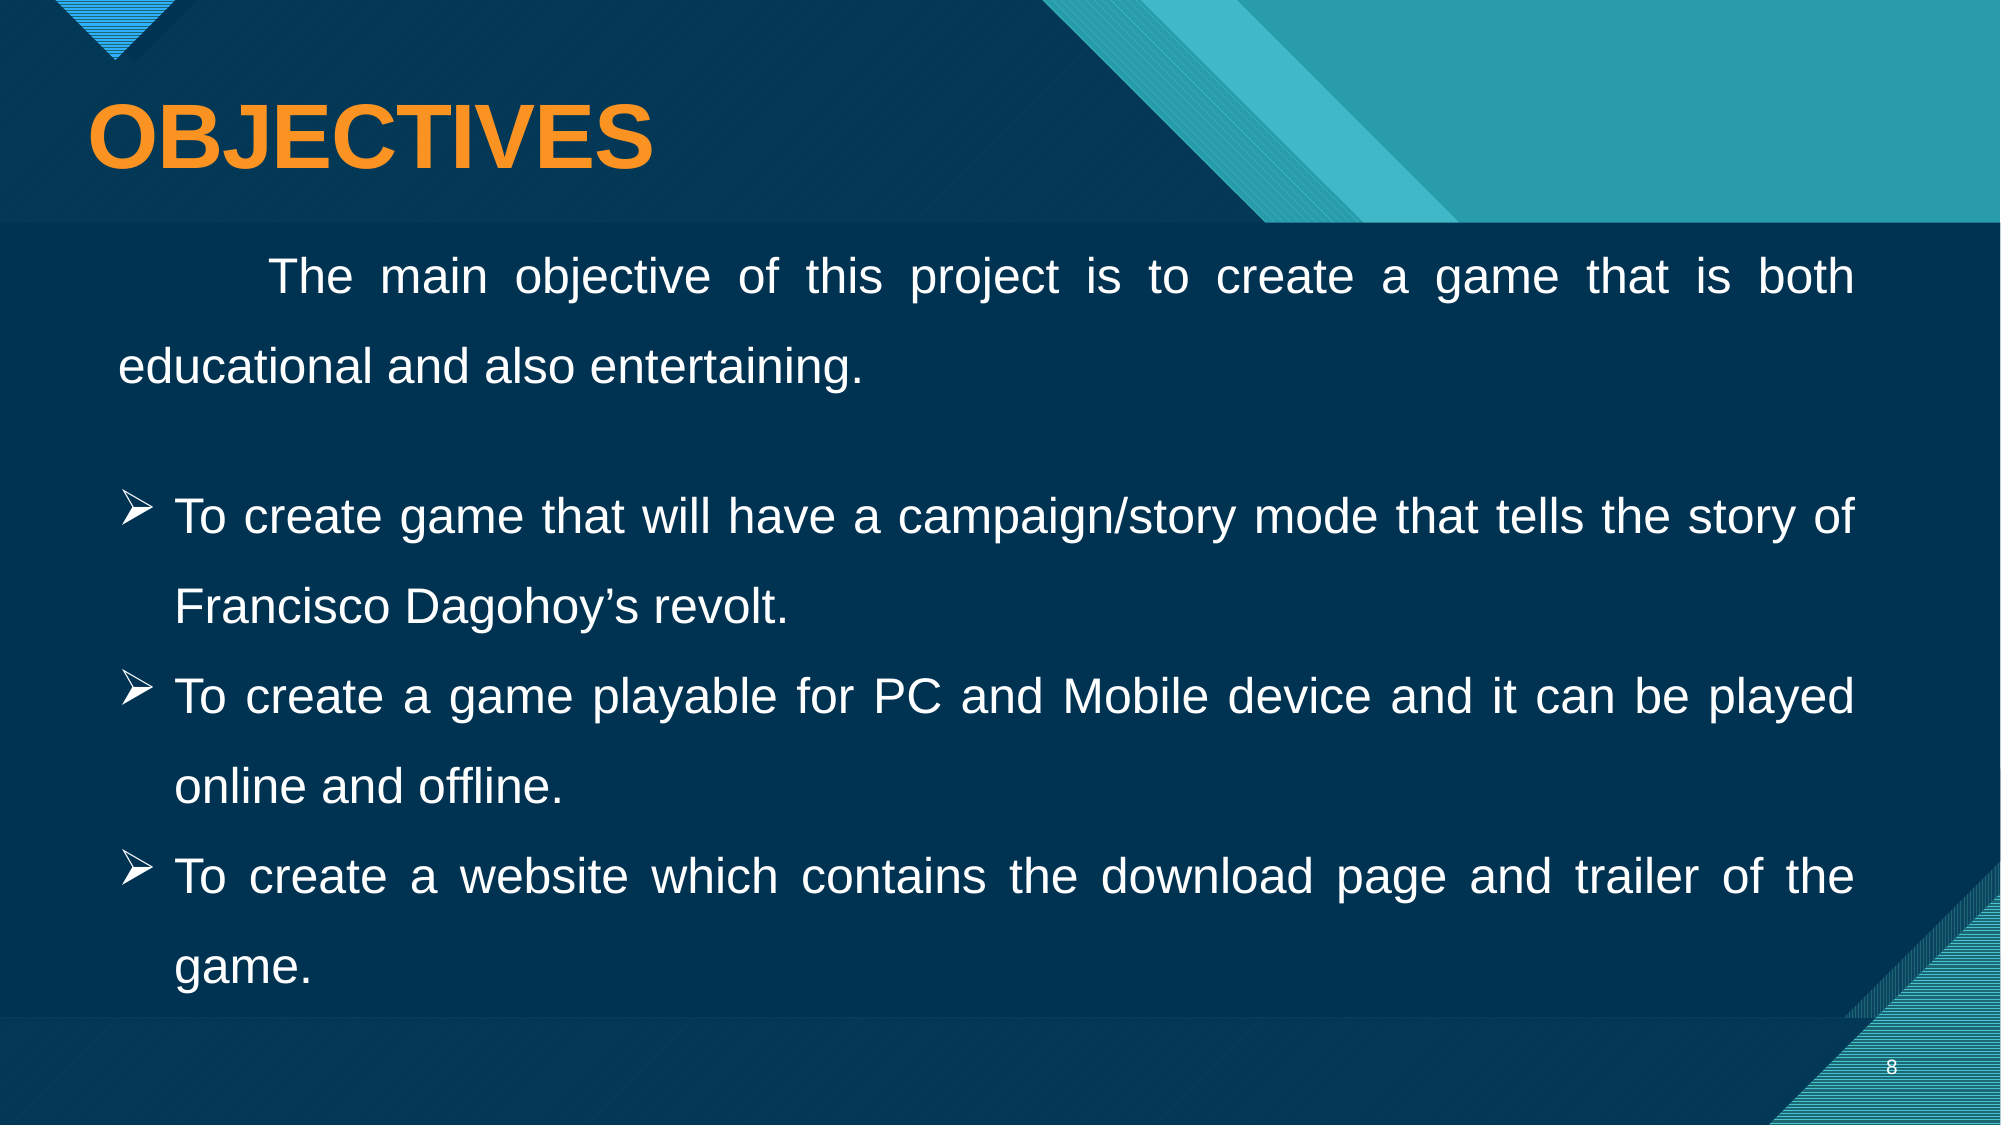

# OBJECTIVES
	The main objective of this project is to create a game that is both educational and also entertaining.

To create game that will have a campaign/story mode that tells the story of Francisco Dagohoy’s revolt.
To create a game playable for PC and Mobile device and it can be played online and offline.
To create a website which contains the download page and trailer of the game.
8